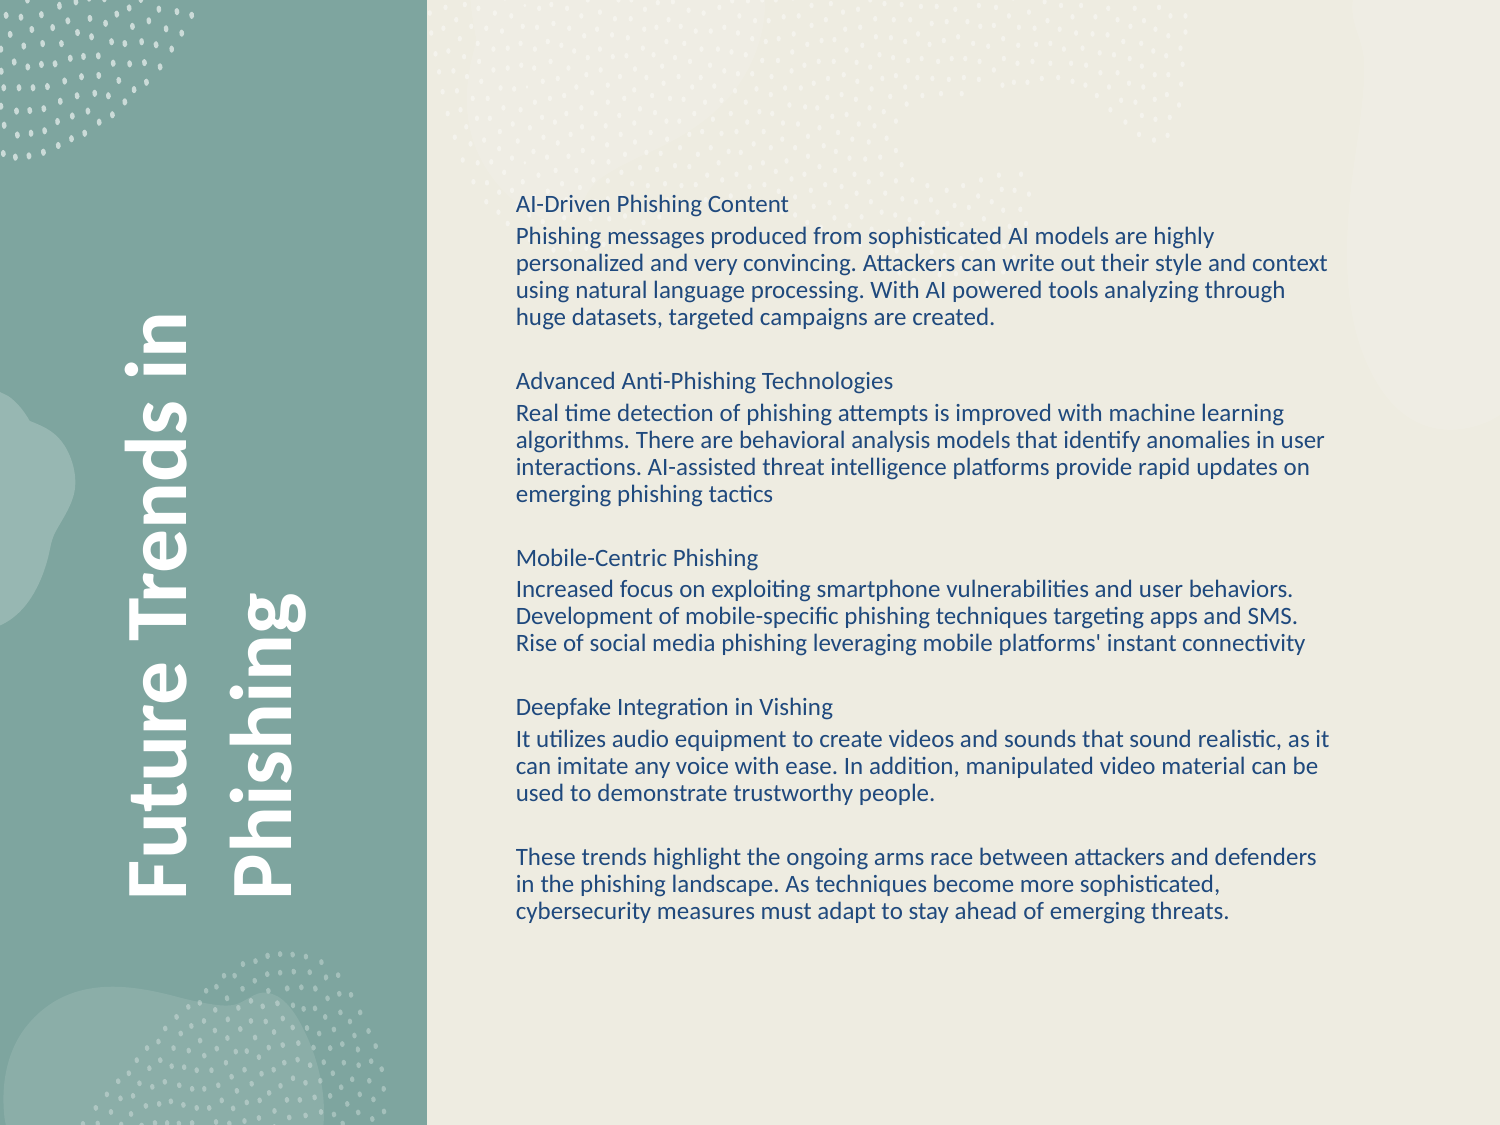

AI-Driven Phishing Content
Phishing messages produced from sophisticated AI models are highly personalized and very convincing. Attackers can write out their style and context using natural language processing. With AI powered tools analyzing through huge datasets, targeted campaigns are created.

Advanced Anti-Phishing Technologies
Real time detection of phishing attempts is improved with machine learning algorithms. There are behavioral analysis models that identify anomalies in user interactions. AI-assisted threat intelligence platforms provide rapid updates on emerging phishing tactics

Mobile-Centric Phishing
Increased focus on exploiting smartphone vulnerabilities and user behaviors. Development of mobile-specific phishing techniques targeting apps and SMS. Rise of social media phishing leveraging mobile platforms' instant connectivity

Deepfake Integration in Vishing
It utilizes audio equipment to create videos and sounds that sound realistic, as it can imitate any voice with ease. In addition, manipulated video material can be used to demonstrate trustworthy people.

These trends highlight the ongoing arms race between attackers and defenders in the phishing landscape. As techniques become more sophisticated, cybersecurity measures must adapt to stay ahead of emerging threats.
# Future Trends in Phishing